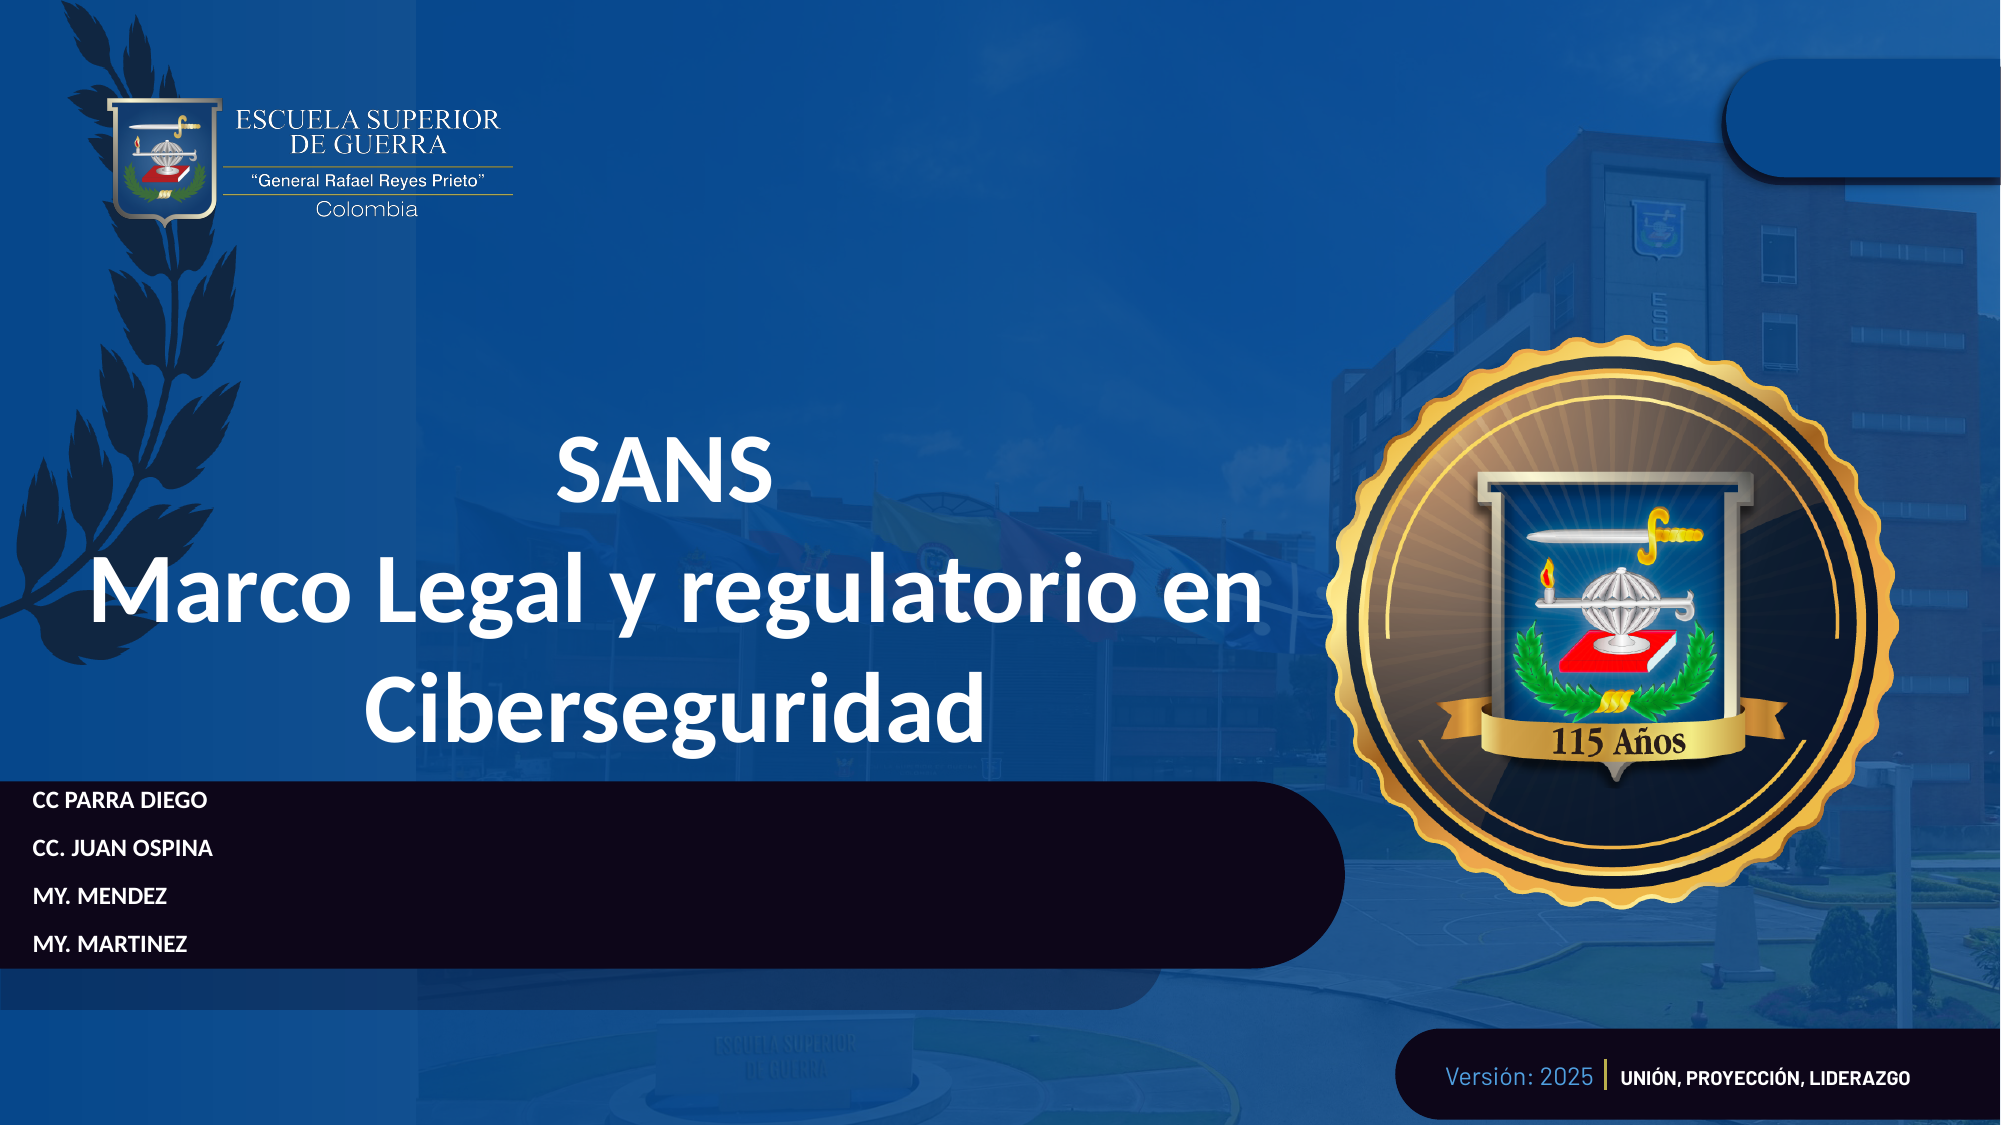

SANS
Marco Legal y regulatorio en Ciberseguridad
CC PARRA DIEGO
CC. JUAN OSPINA
MY. MENDEZ
MY. MARTINEZ